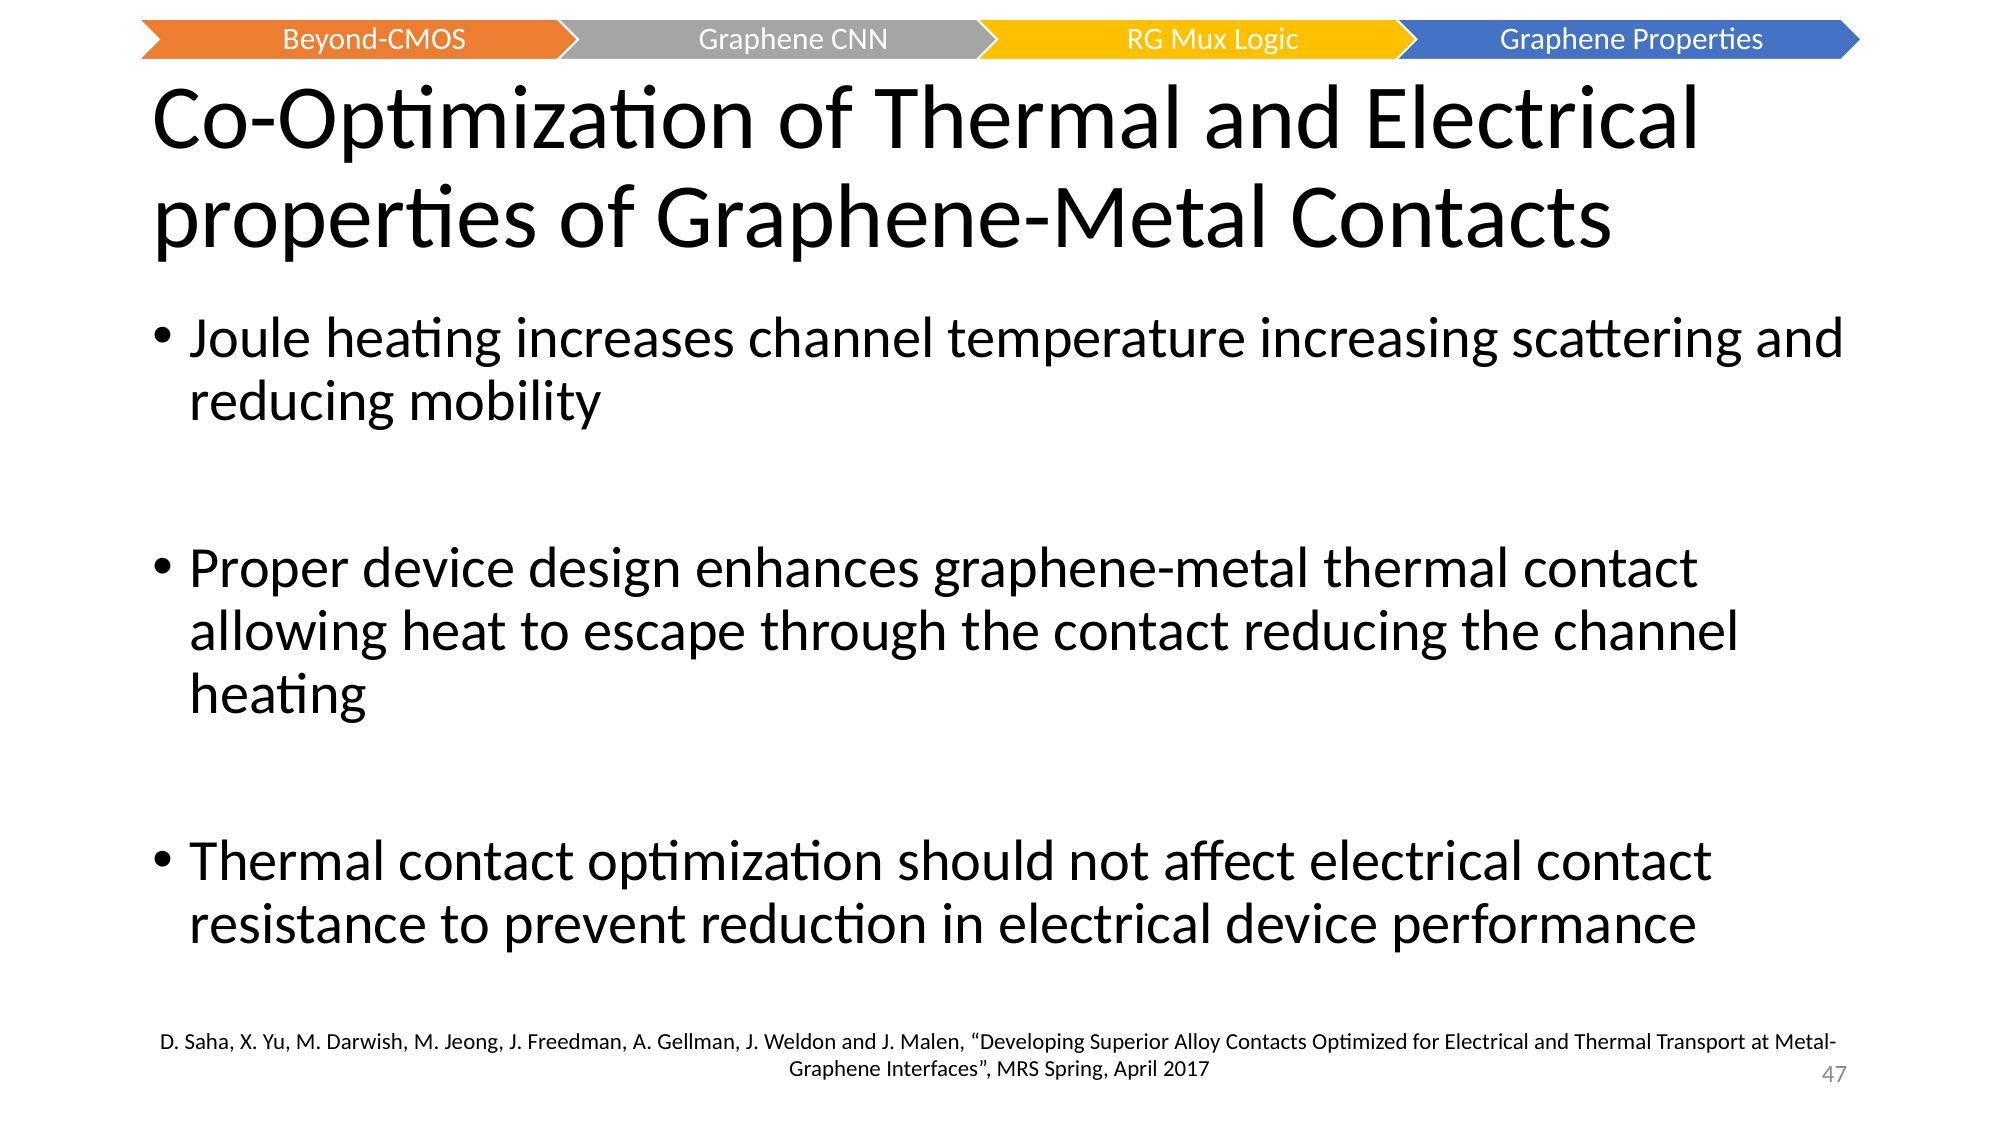

Beyond-CMOS
Graphene CNN
RG Mux Logic
Graphene Properties
# Co-Optimization of Thermal and Electrical properties of Graphene-Metal Contacts
Joule heating increases channel temperature increasing scattering and reducing mobility

Proper device design enhances graphene-metal thermal contact allowing heat to escape through the contact reducing the channel heating

Thermal contact optimization should not affect electrical contact resistance to prevent reduction in electrical device performance
D. Saha, X. Yu, M. Darwish, M. Jeong, J. Freedman, A. Gellman, J. Weldon and J. Malen, “Developing Superior Alloy Contacts Optimized for Electrical and Thermal Transport at Metal-Graphene Interfaces”, MRS Spring, April 2017
47